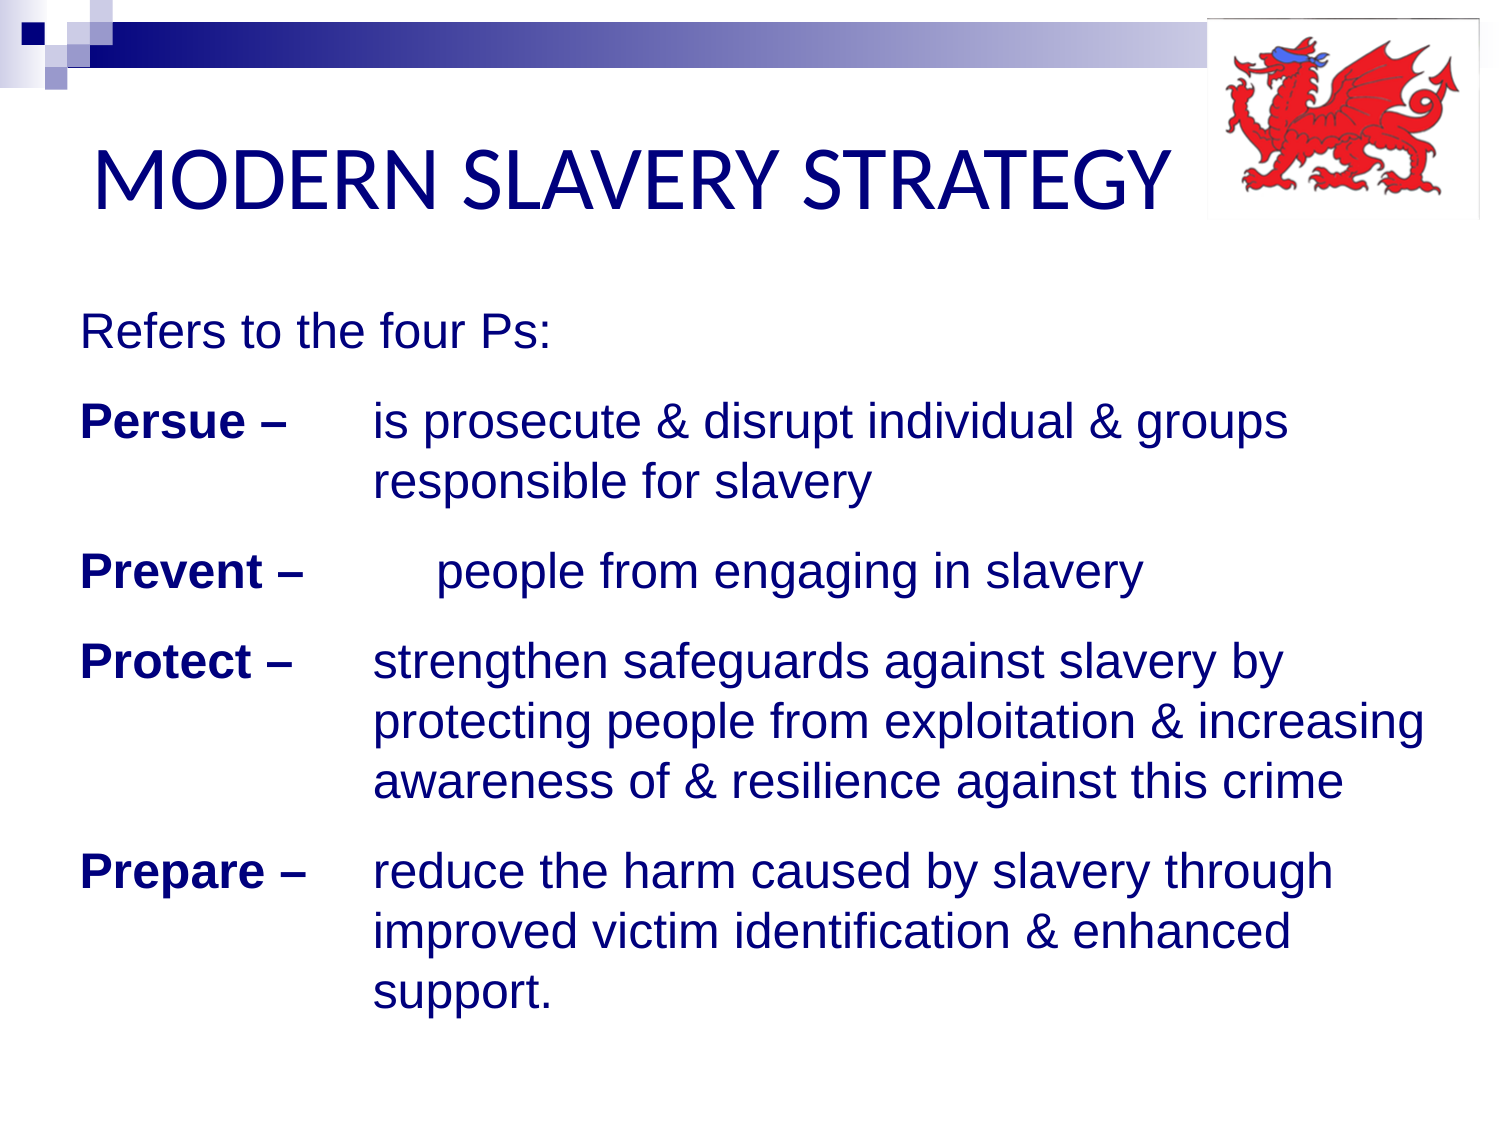

# MODERN SLAVERY STRATEGY
Refers to the four Ps:

Persue – 	is prosecute & disrupt individual & groups responsible for slavery

Prevent – 	people from engaging in slavery

Protect – 	strengthen safeguards against slavery by protecting people from exploitation & increasing awareness of & resilience against this crime

Prepare – 	reduce the harm caused by slavery through improved victim identification & enhanced support.